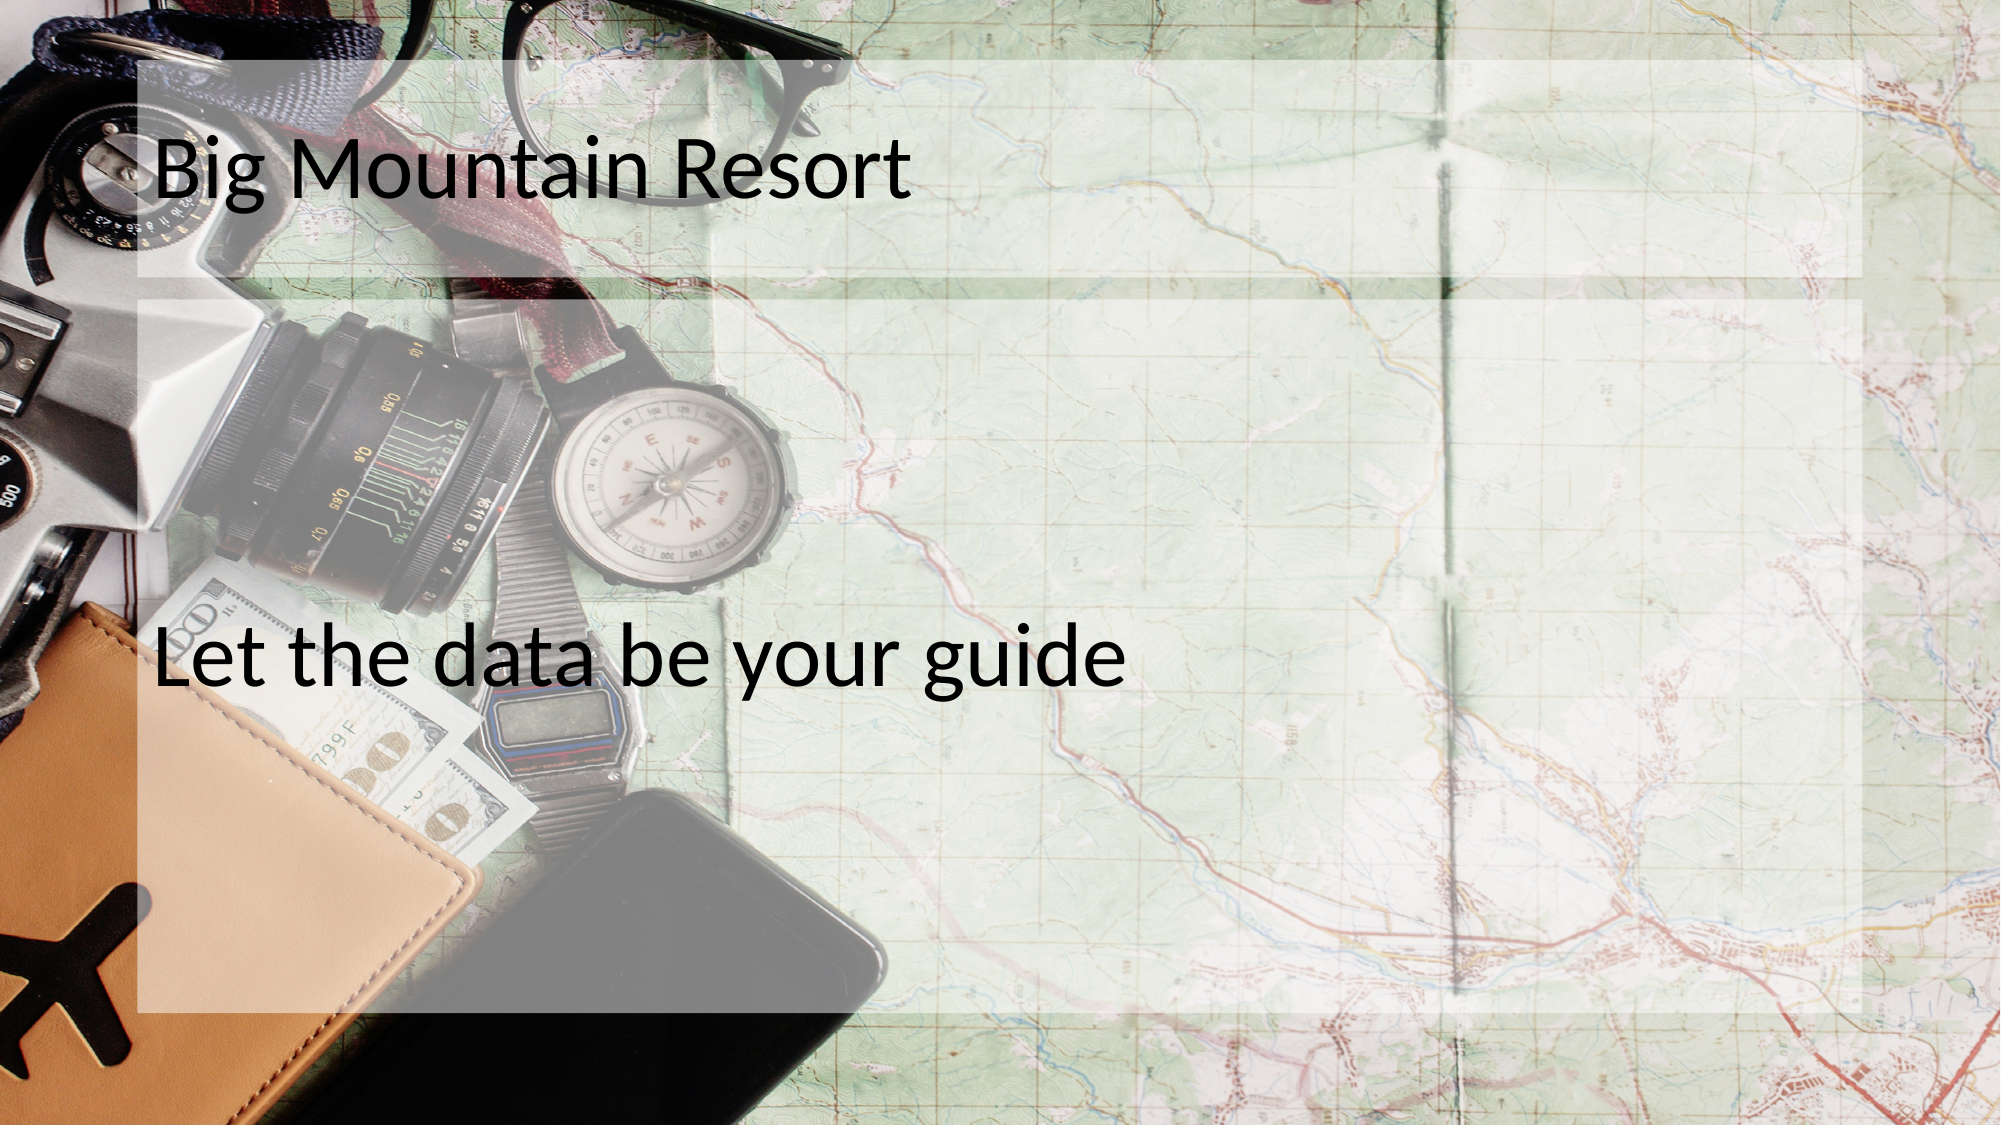

# Big Mountain Resort
Let the data be your guide